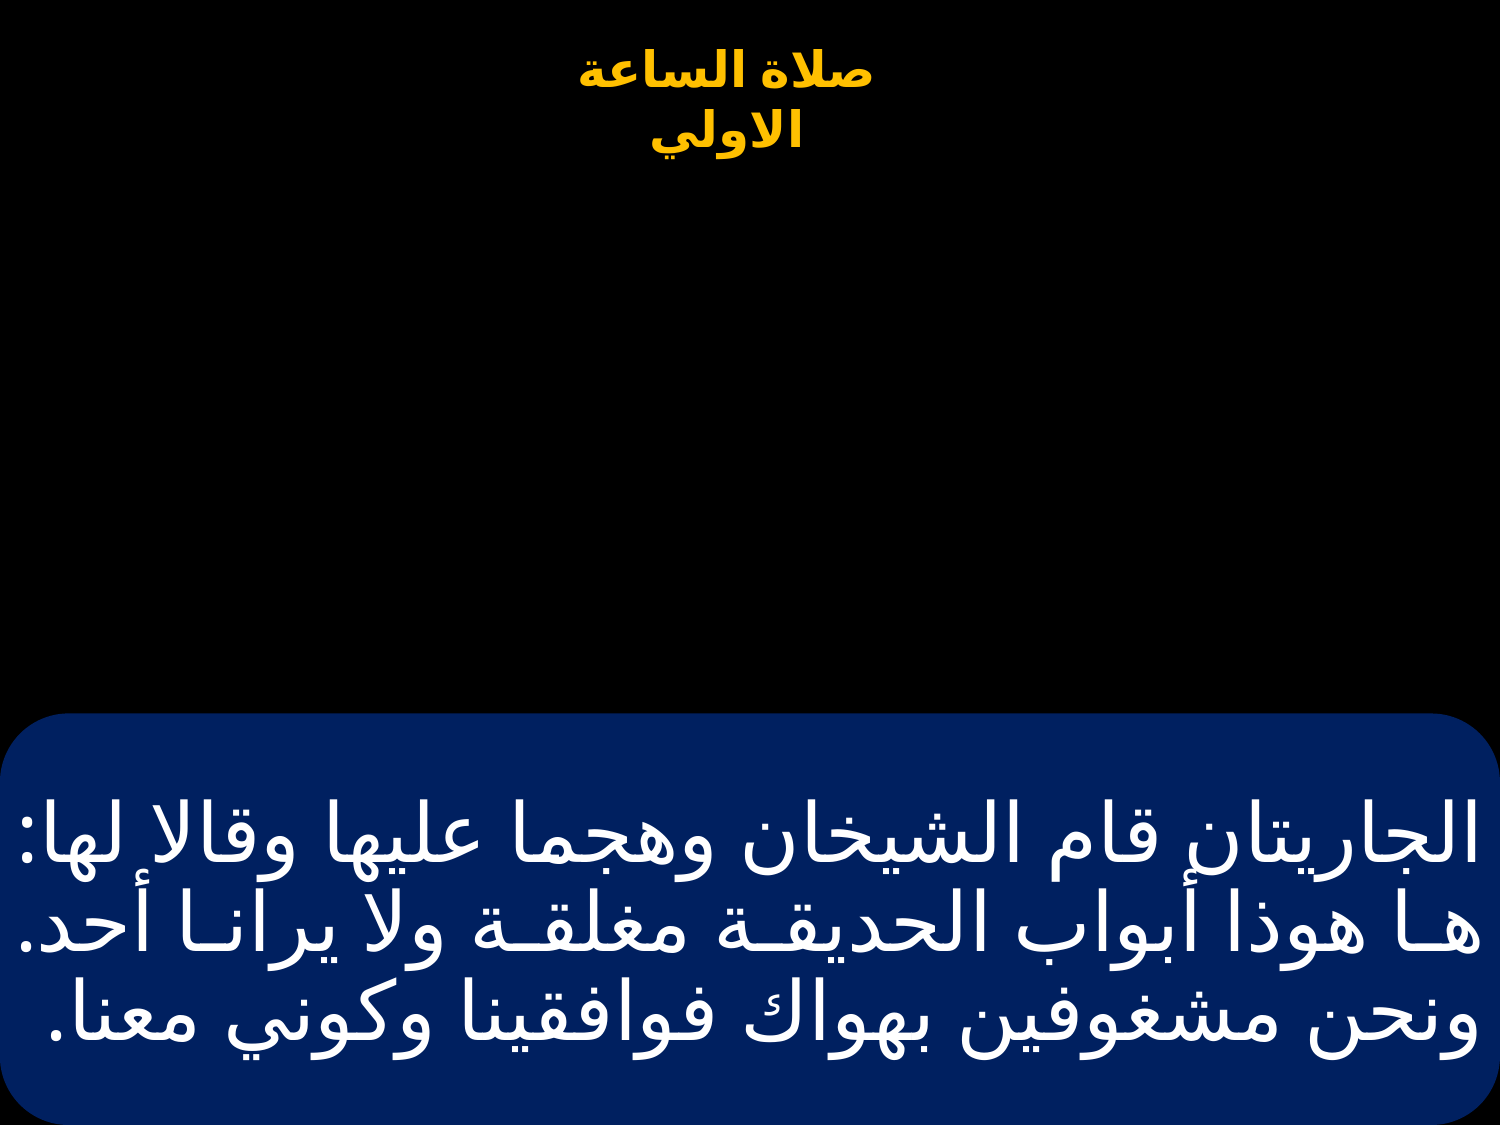

# الجاريتان قام الشيخان وهجما عليها وقالا لها: ها هوذا أبواب الحديقة مغلقة ولا يرانا أحد. ونحن مشغوفين بهواك فوافقينا وكوني معنا.